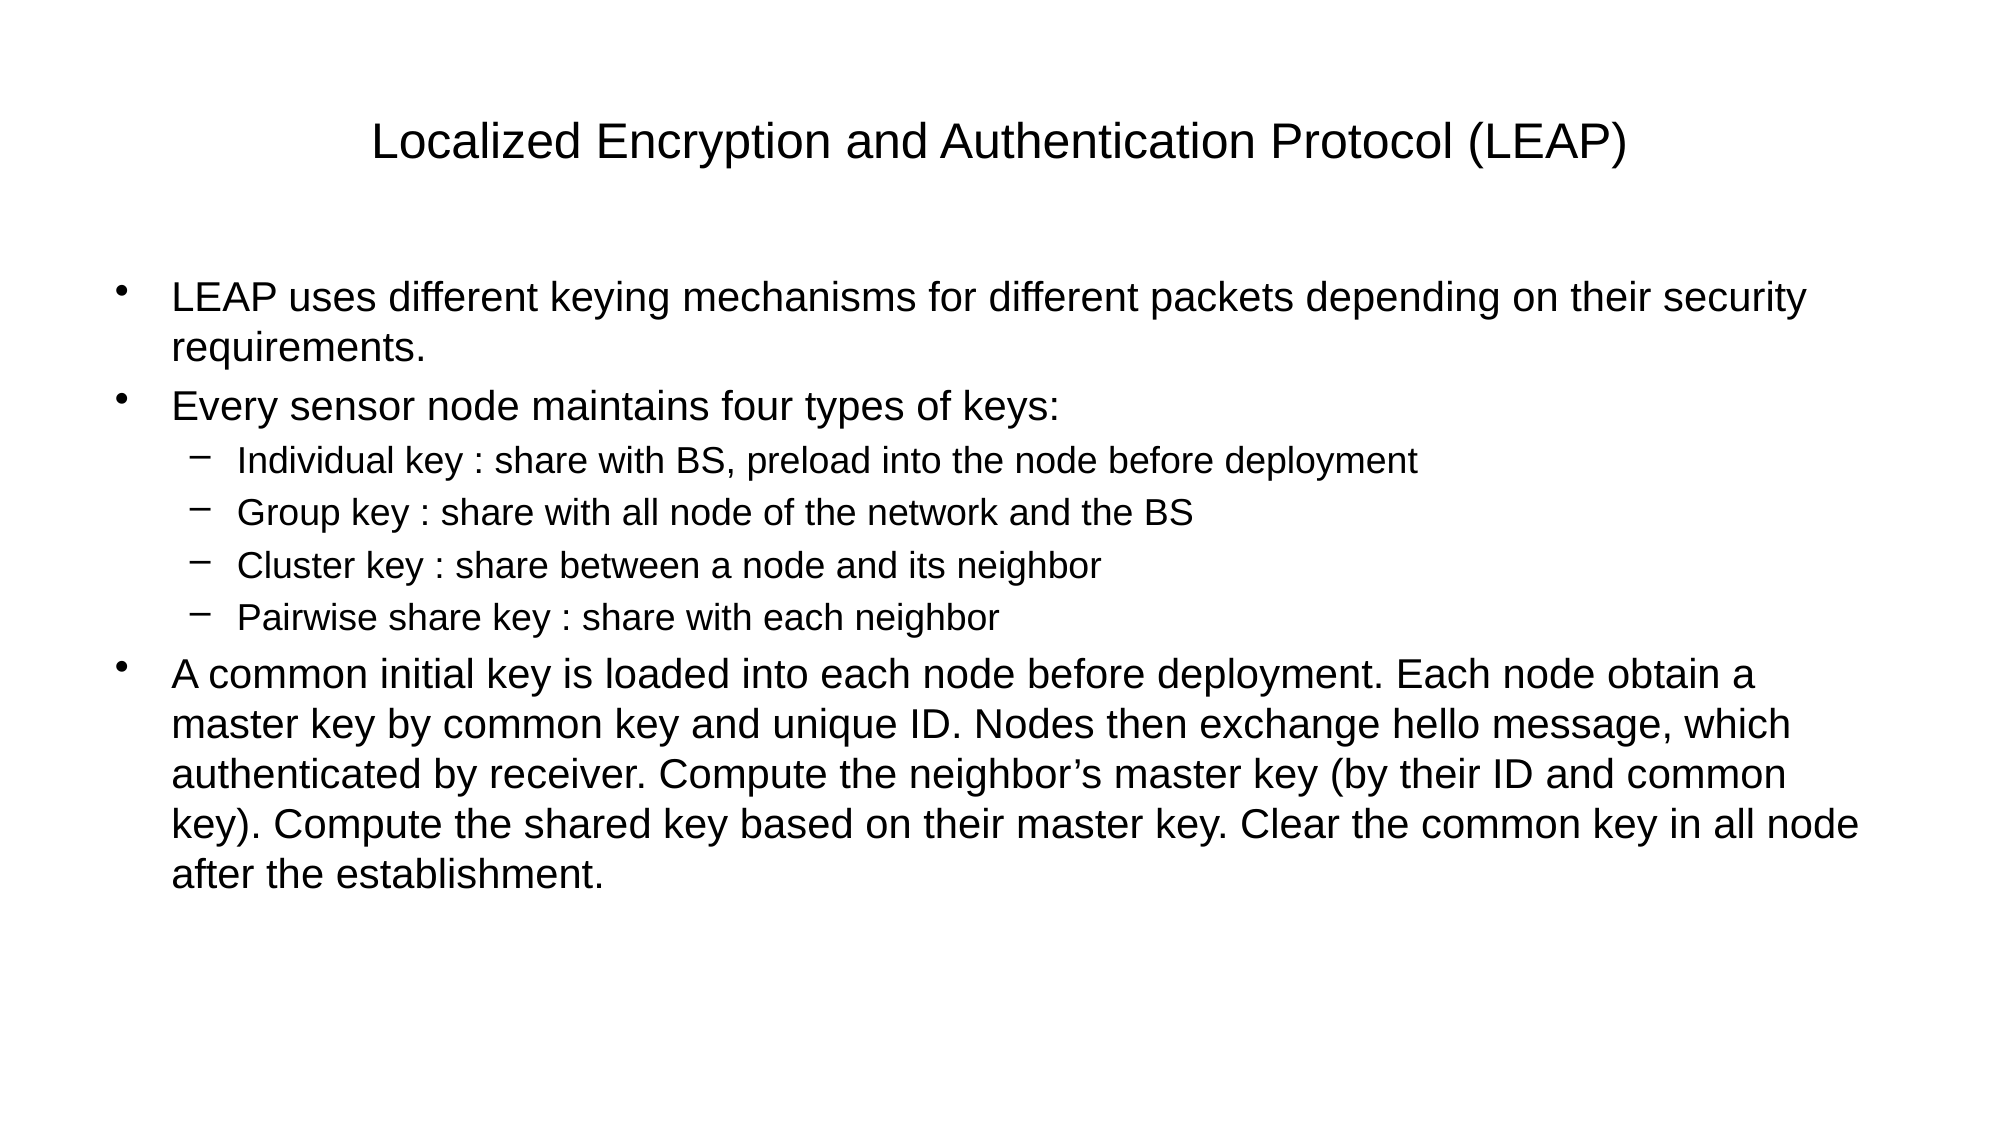

# Localized Encryption and Authentication Protocol (LEAP)
LEAP uses different keying mechanisms for different packets depending on their security requirements.
Every sensor node maintains four types of keys:
Individual key : share with BS, preload into the node before deployment
Group key : share with all node of the network and the BS
Cluster key : share between a node and its neighbor
Pairwise share key : share with each neighbor
A common initial key is loaded into each node before deployment. Each node obtain a master key by common key and unique ID. Nodes then exchange hello message, which authenticated by receiver. Compute the neighbor’s master key (by their ID and common key). Compute the shared key based on their master key. Clear the common key in all node after the establishment.